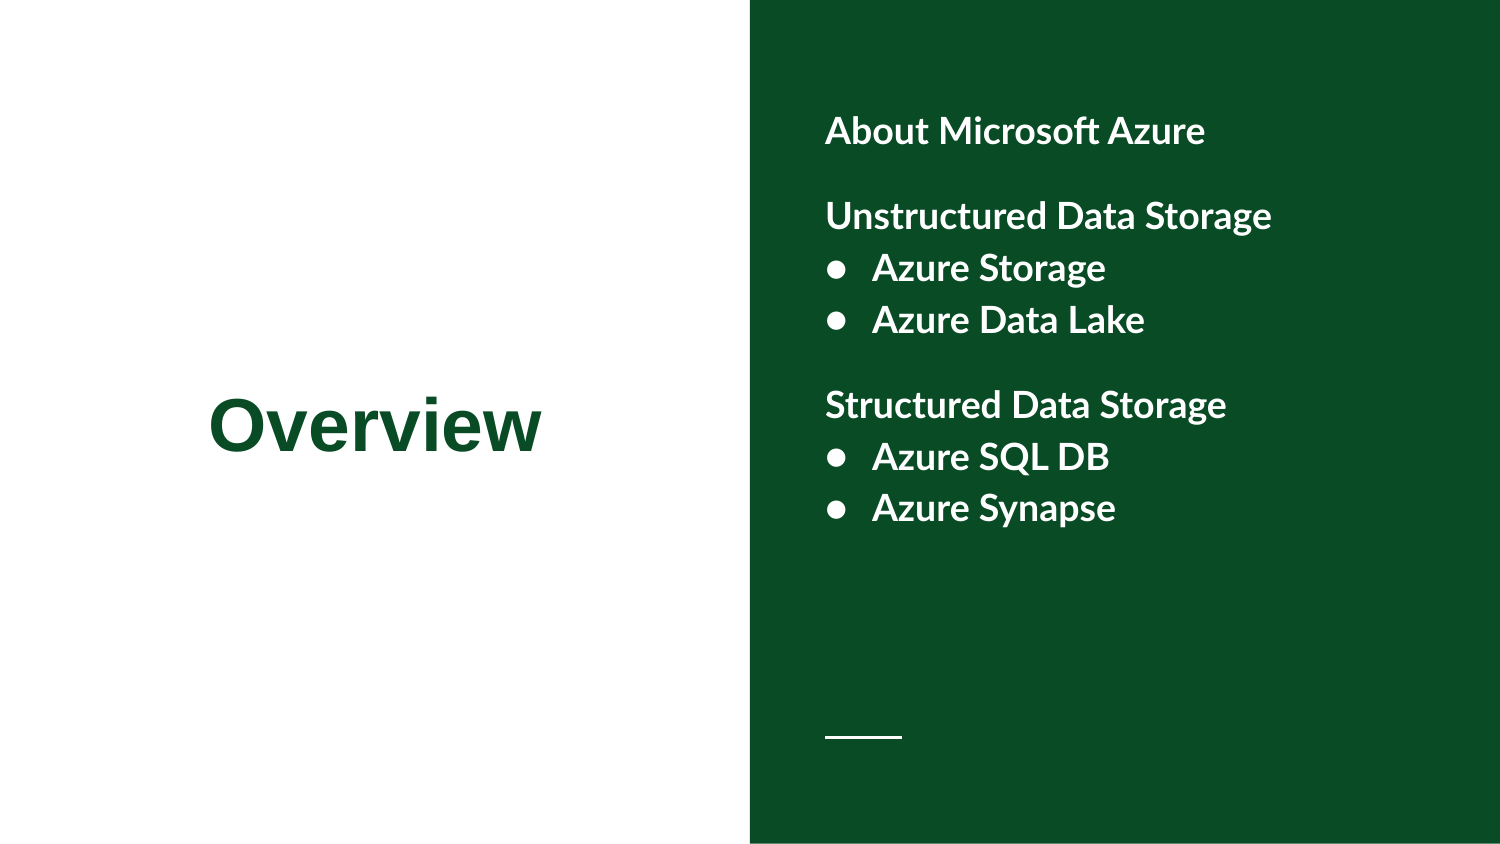

About Microsoft Azure
Unstructured Data Storage
Azure Storage
Azure Data Lake
Structured Data Storage
Azure SQL DB
Azure Synapse

# Overview